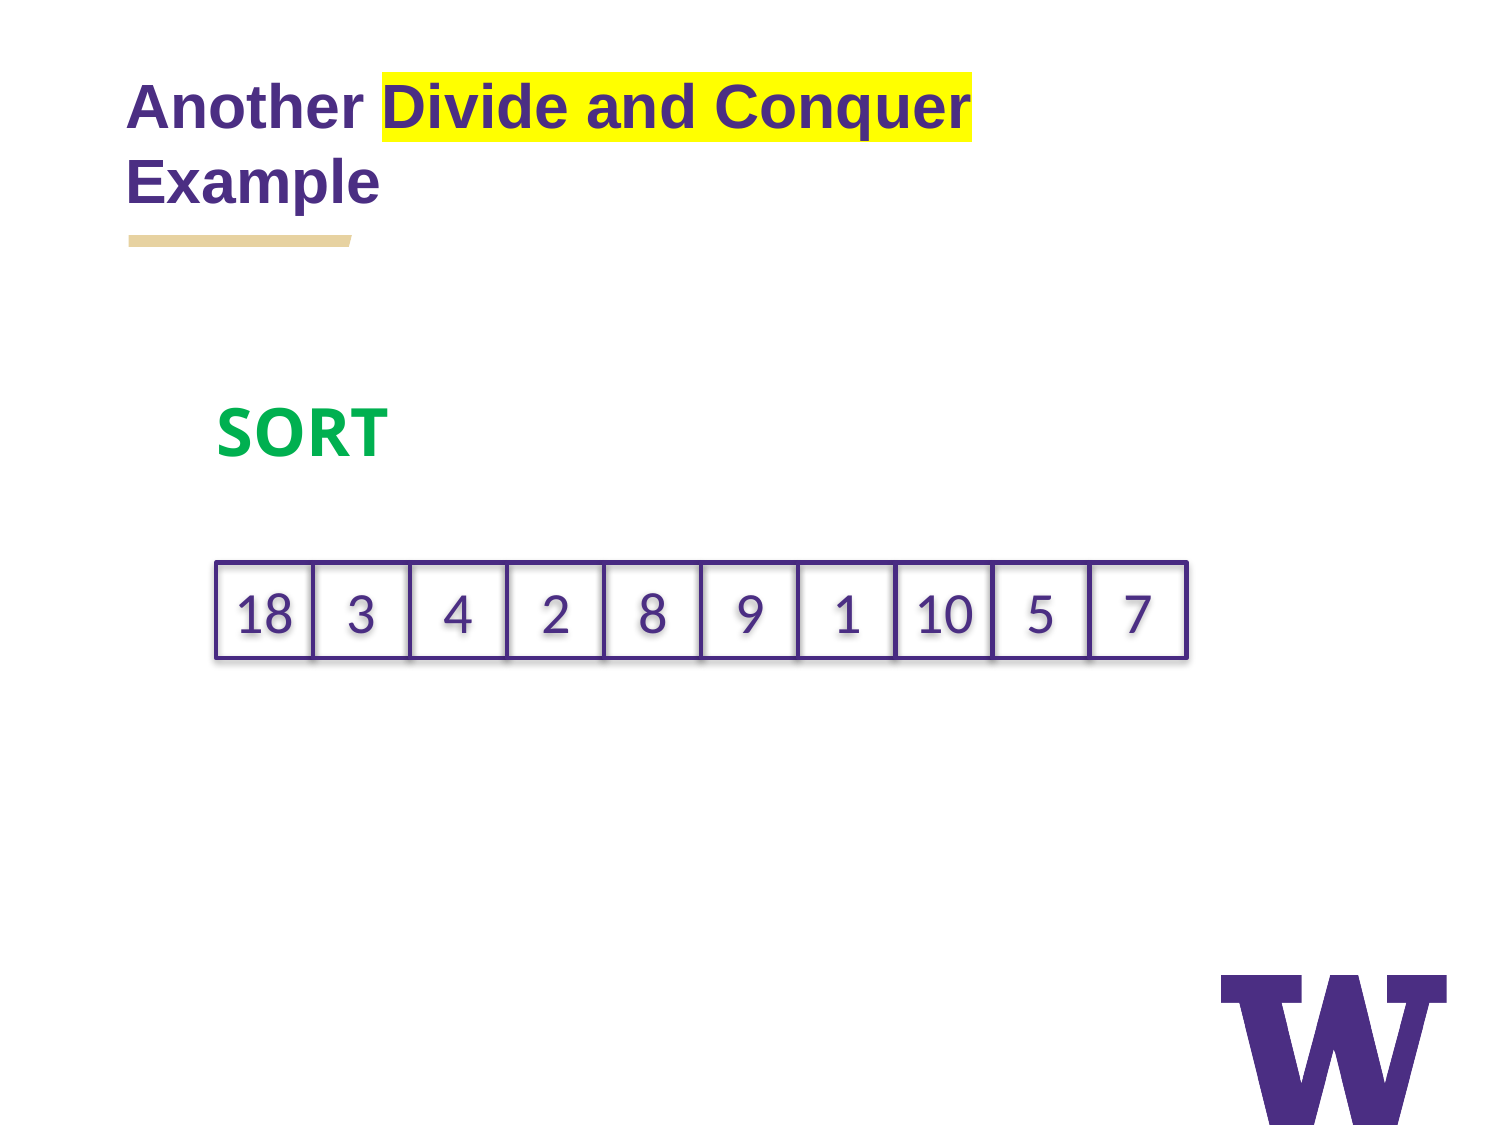

# Another Divide and Conquer Example
SORT
18
3
4
2
8
9
1
10
5
7